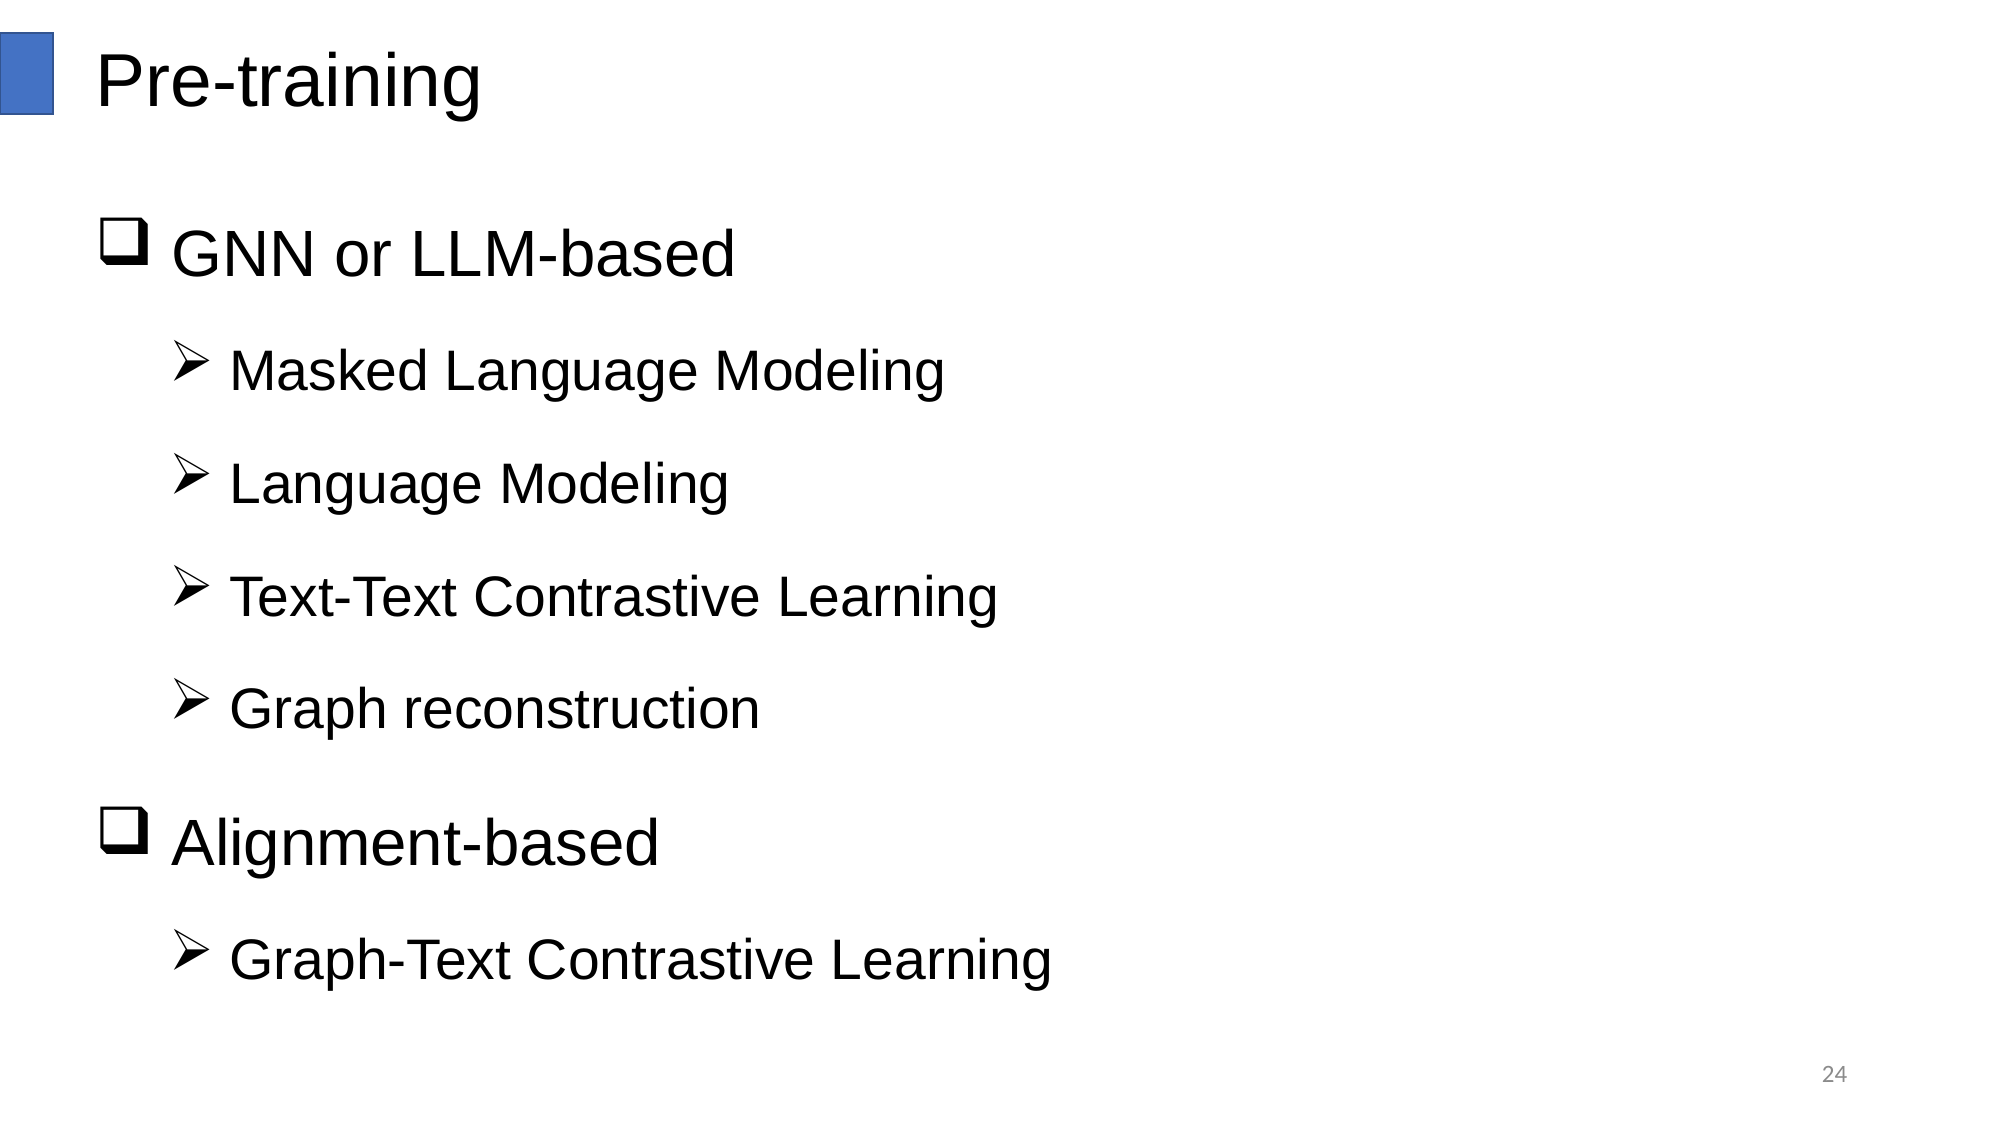

# Pre-training
 GNN or LLM-based
 Masked Language Modeling
 Language Modeling
 Text-Text Contrastive Learning
 Graph reconstruction
 Alignment-based
 Graph-Text Contrastive Learning

24